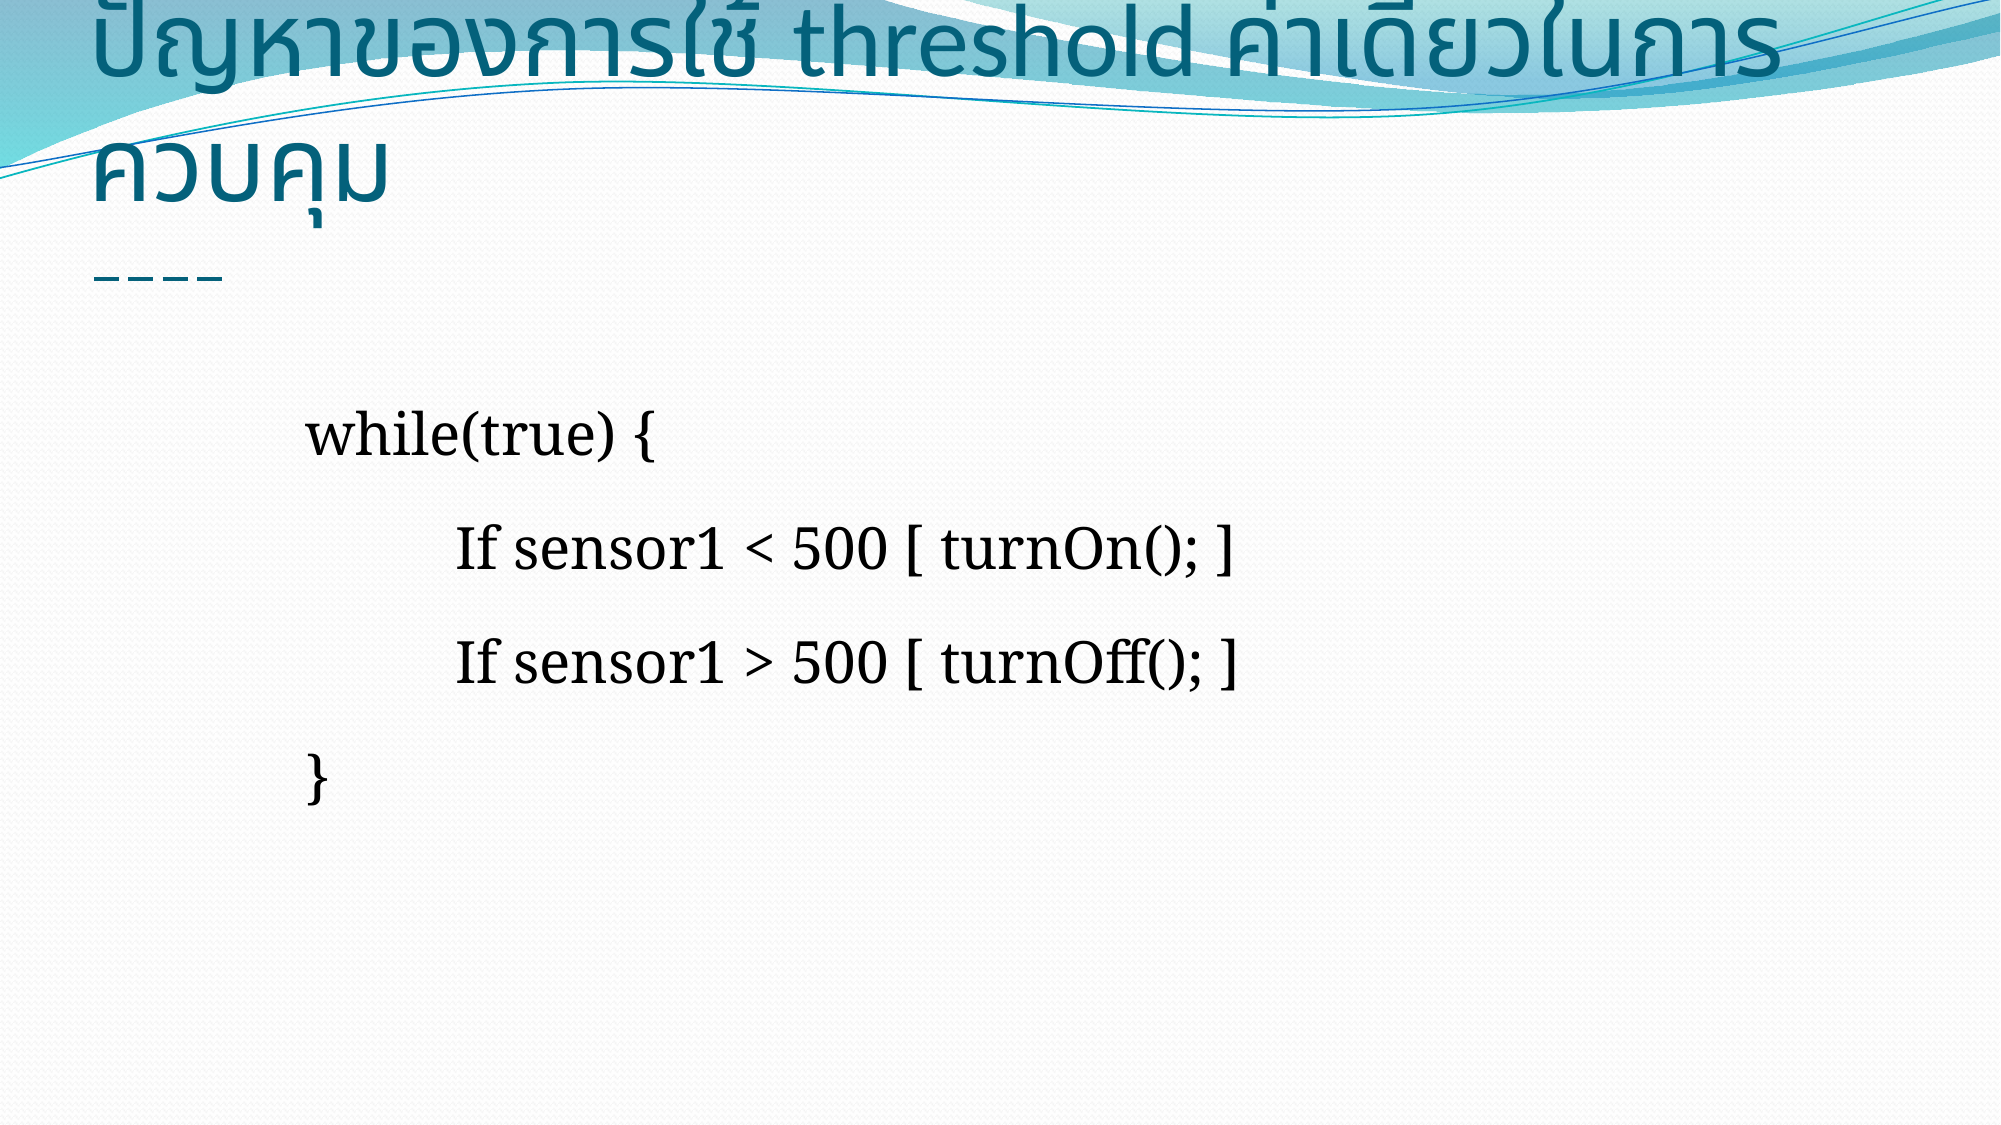

# ปัญหาของการใช้ threshold ค่าเดียวในการควบคุม
while(true) {
	If sensor1 < 500 [ turnOn(); ]
	If sensor1 > 500 [ turnOff(); ]
}